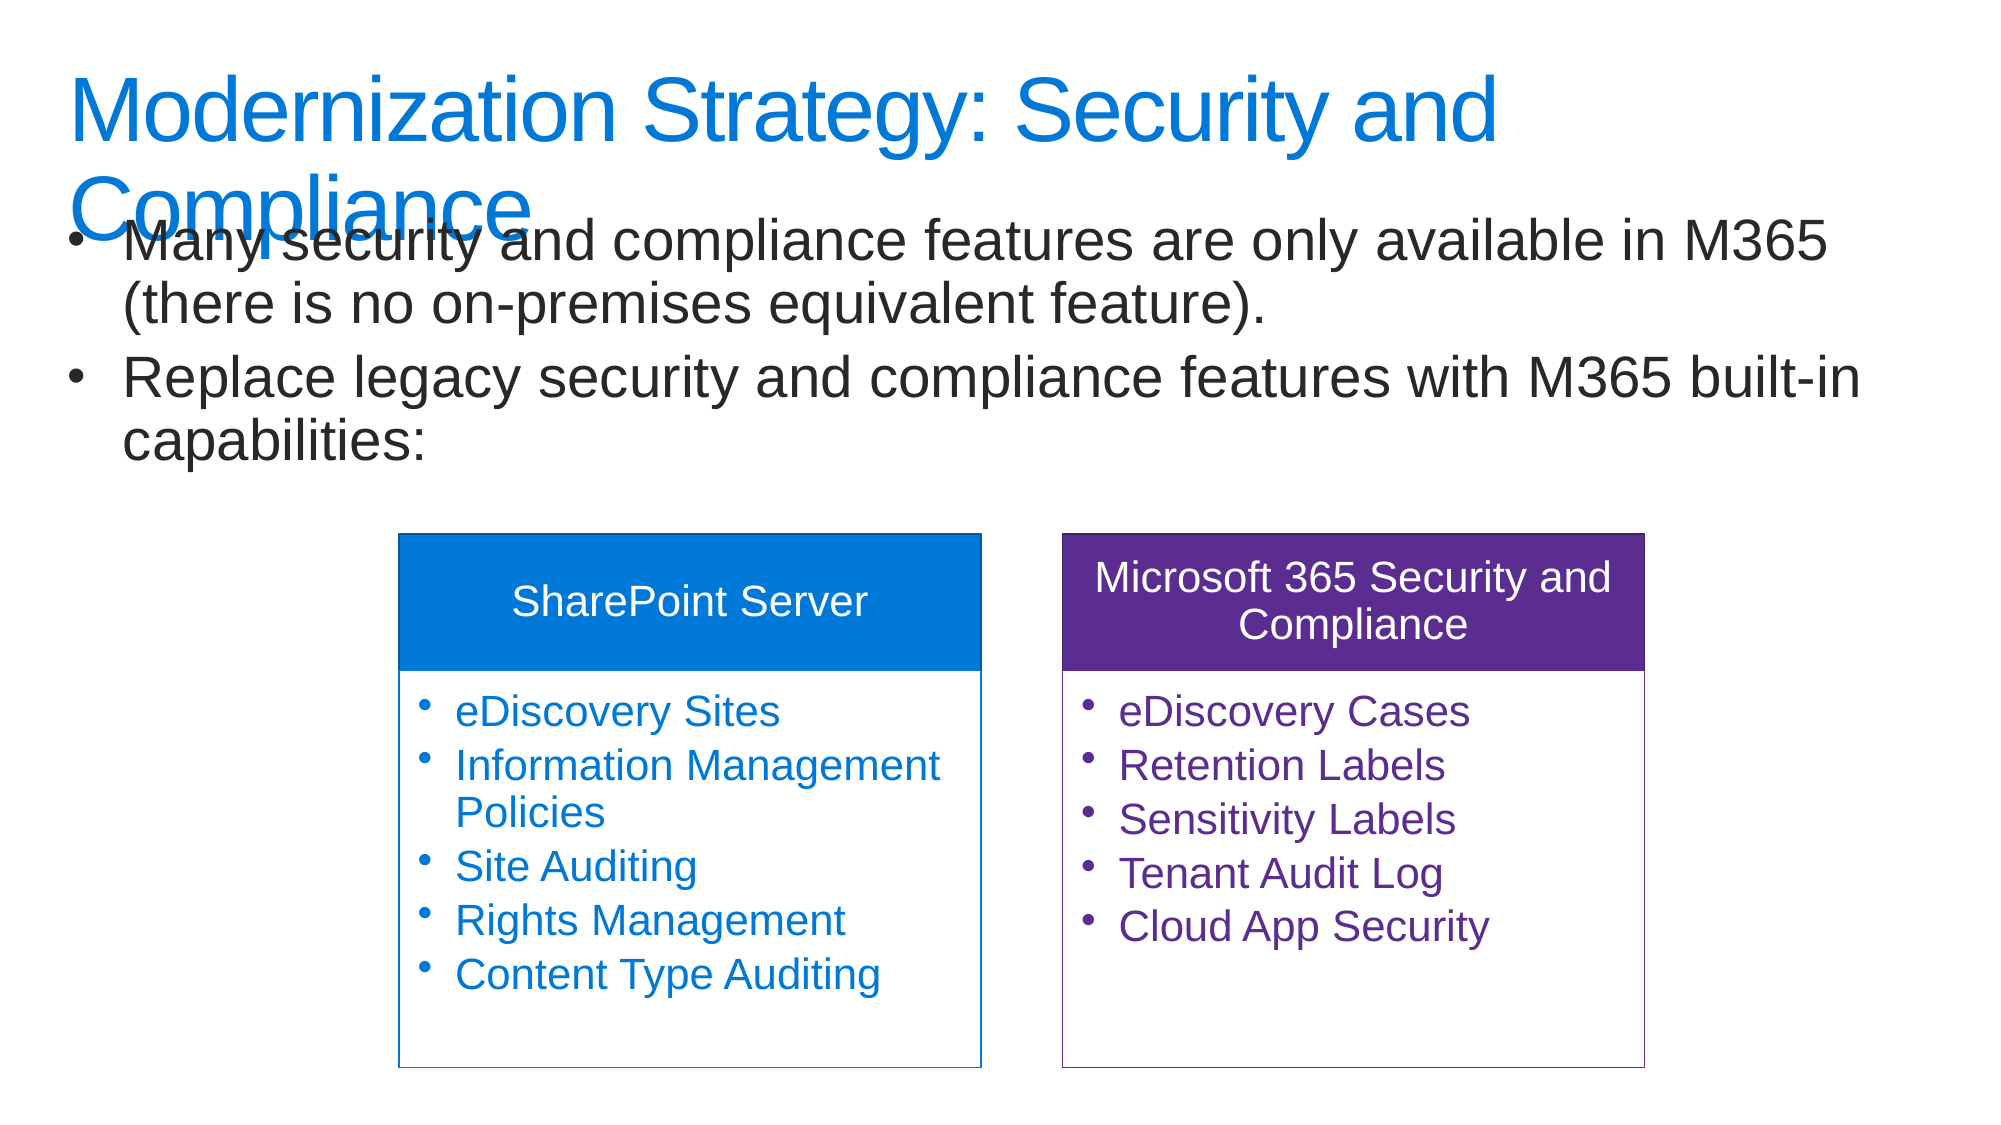

# Modernization Strategy: Security and Compliance
Many security and compliance features are only available in M365 (there is no on-premises equivalent feature).
Replace legacy security and compliance features with M365 built-in capabilities:
SharePoint Server
eDiscovery Sites
Information Management Policies
Site Auditing
Rights Management
Content Type Auditing
Microsoft 365 Security and Compliance
eDiscovery Cases
Retention Labels
Sensitivity Labels
Tenant Audit Log
Cloud App Security